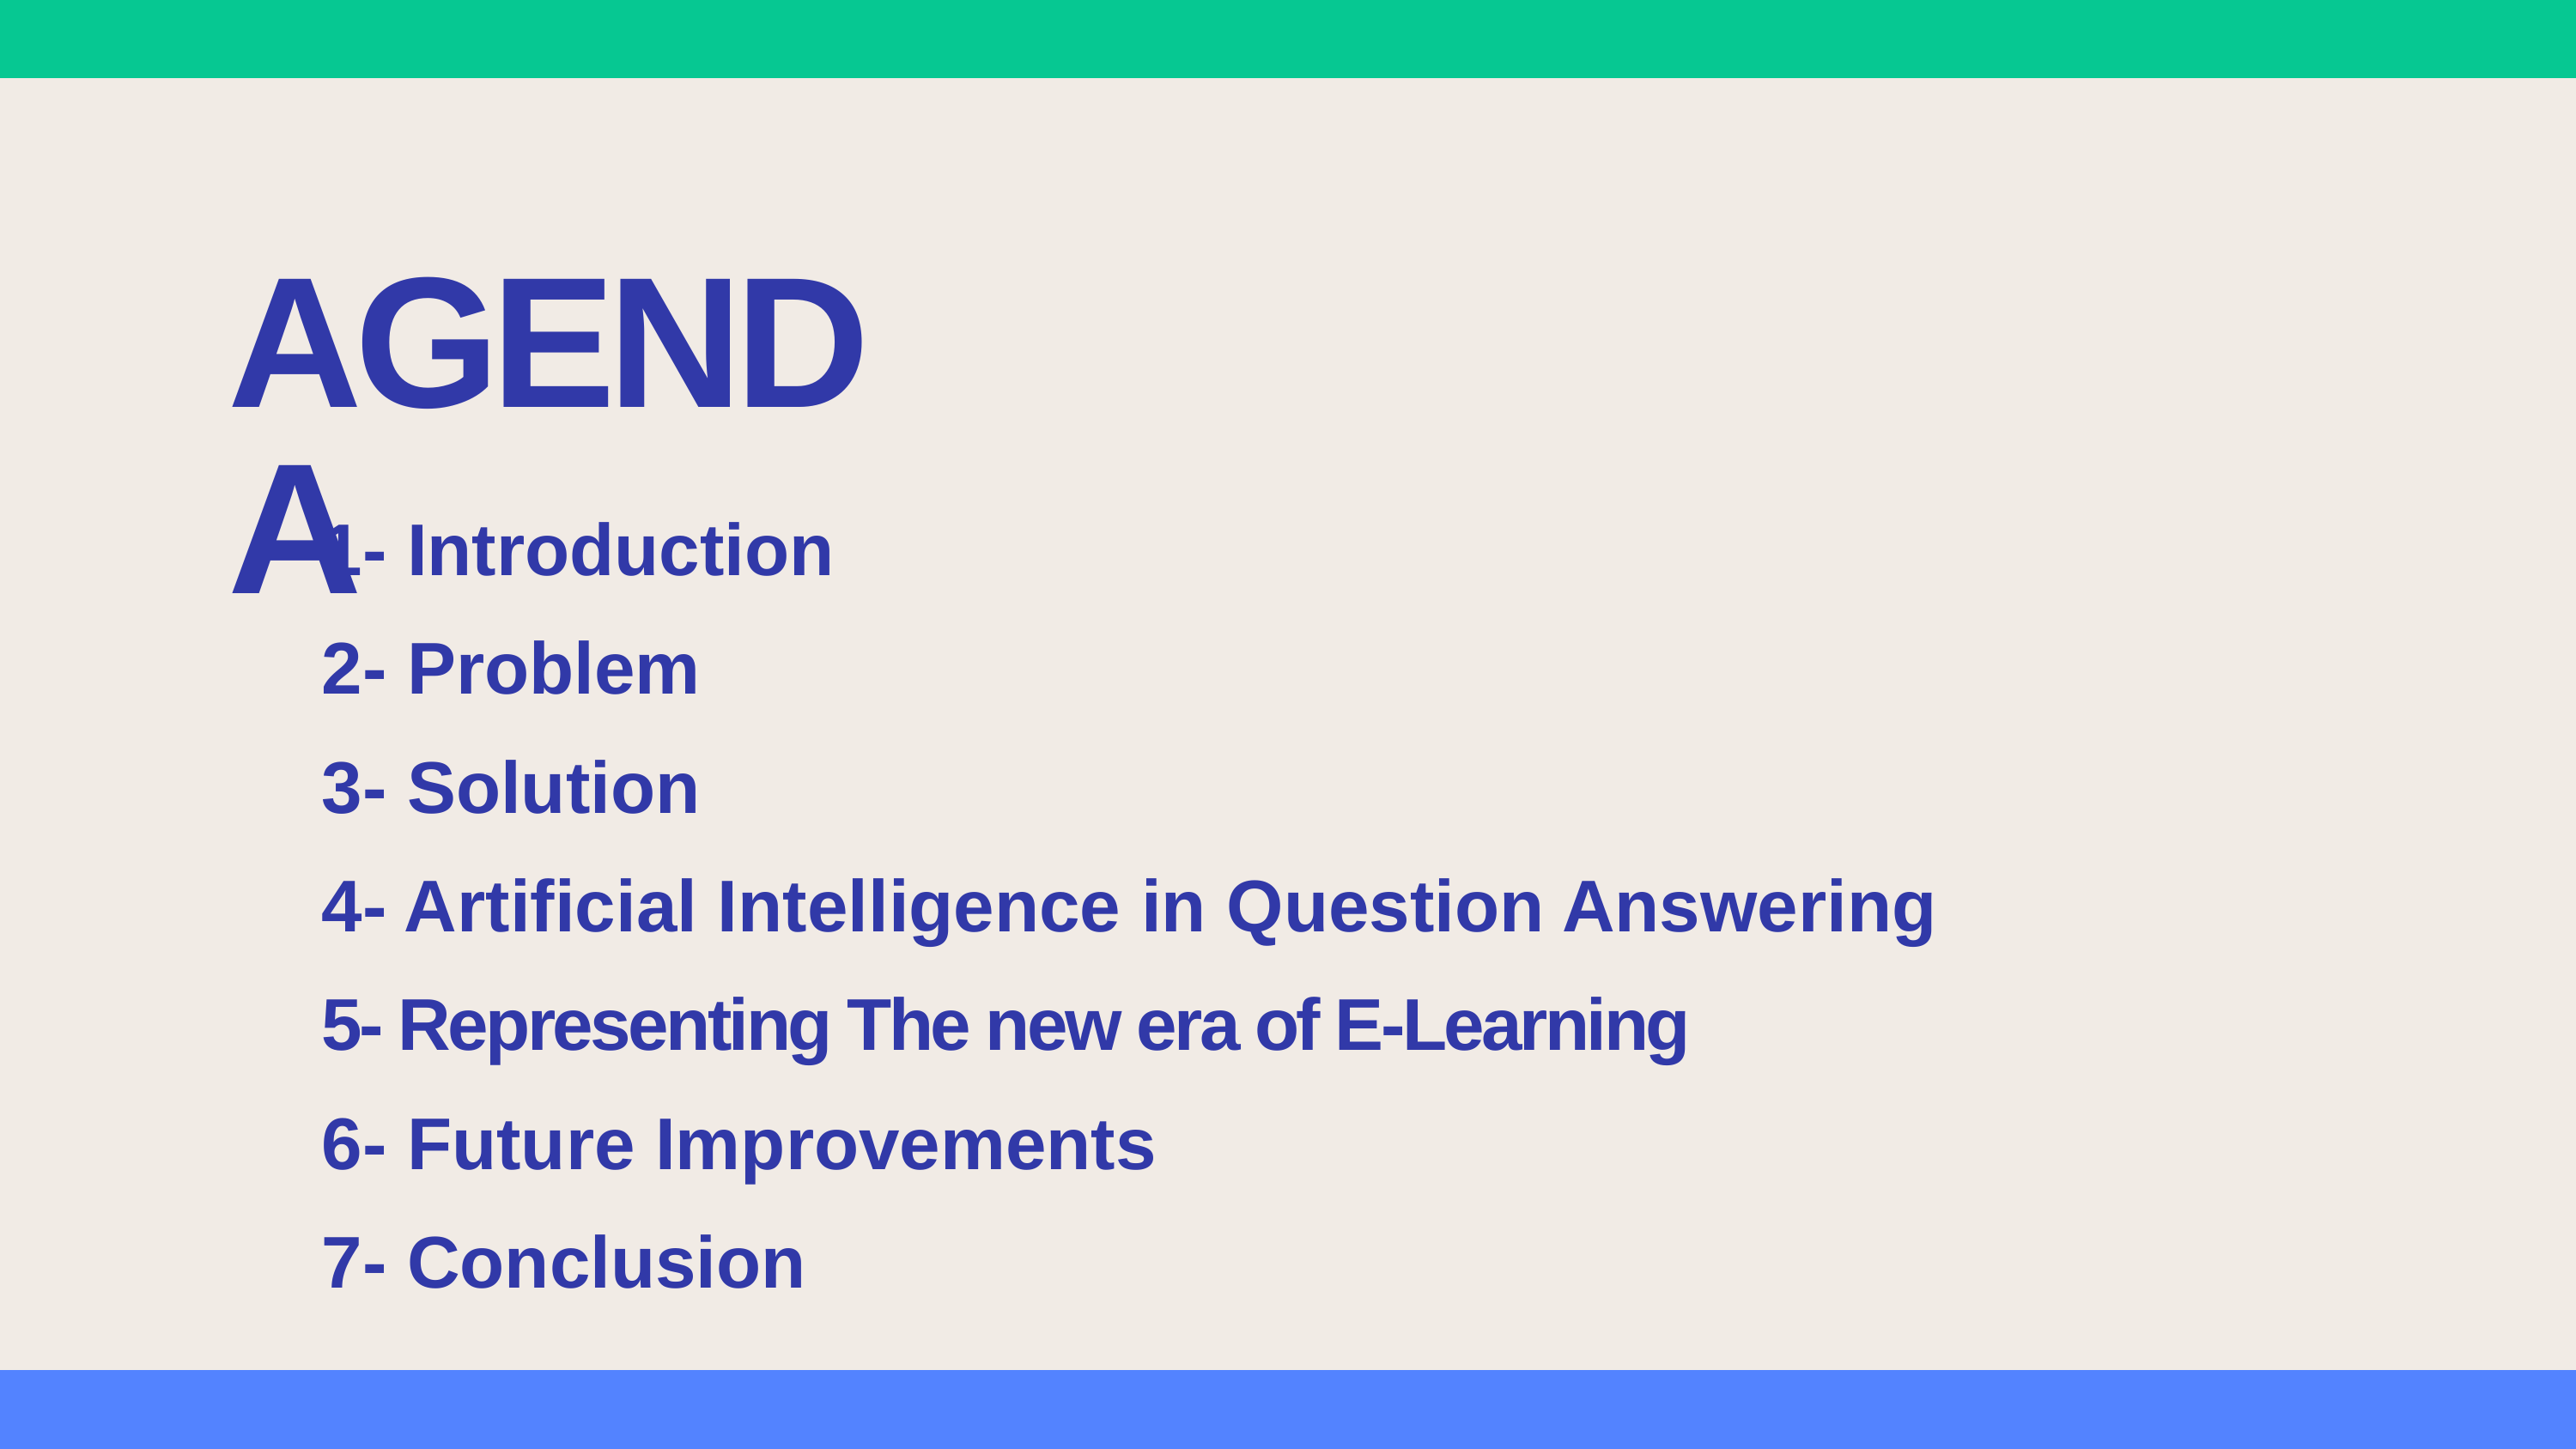

AGENDA
1- Introduction
2- Problem
3- Solution
4- Artificial Intelligence in Question Answering
5- Representing The new era of E-Learning
6- Future Improvements
7- Conclusion